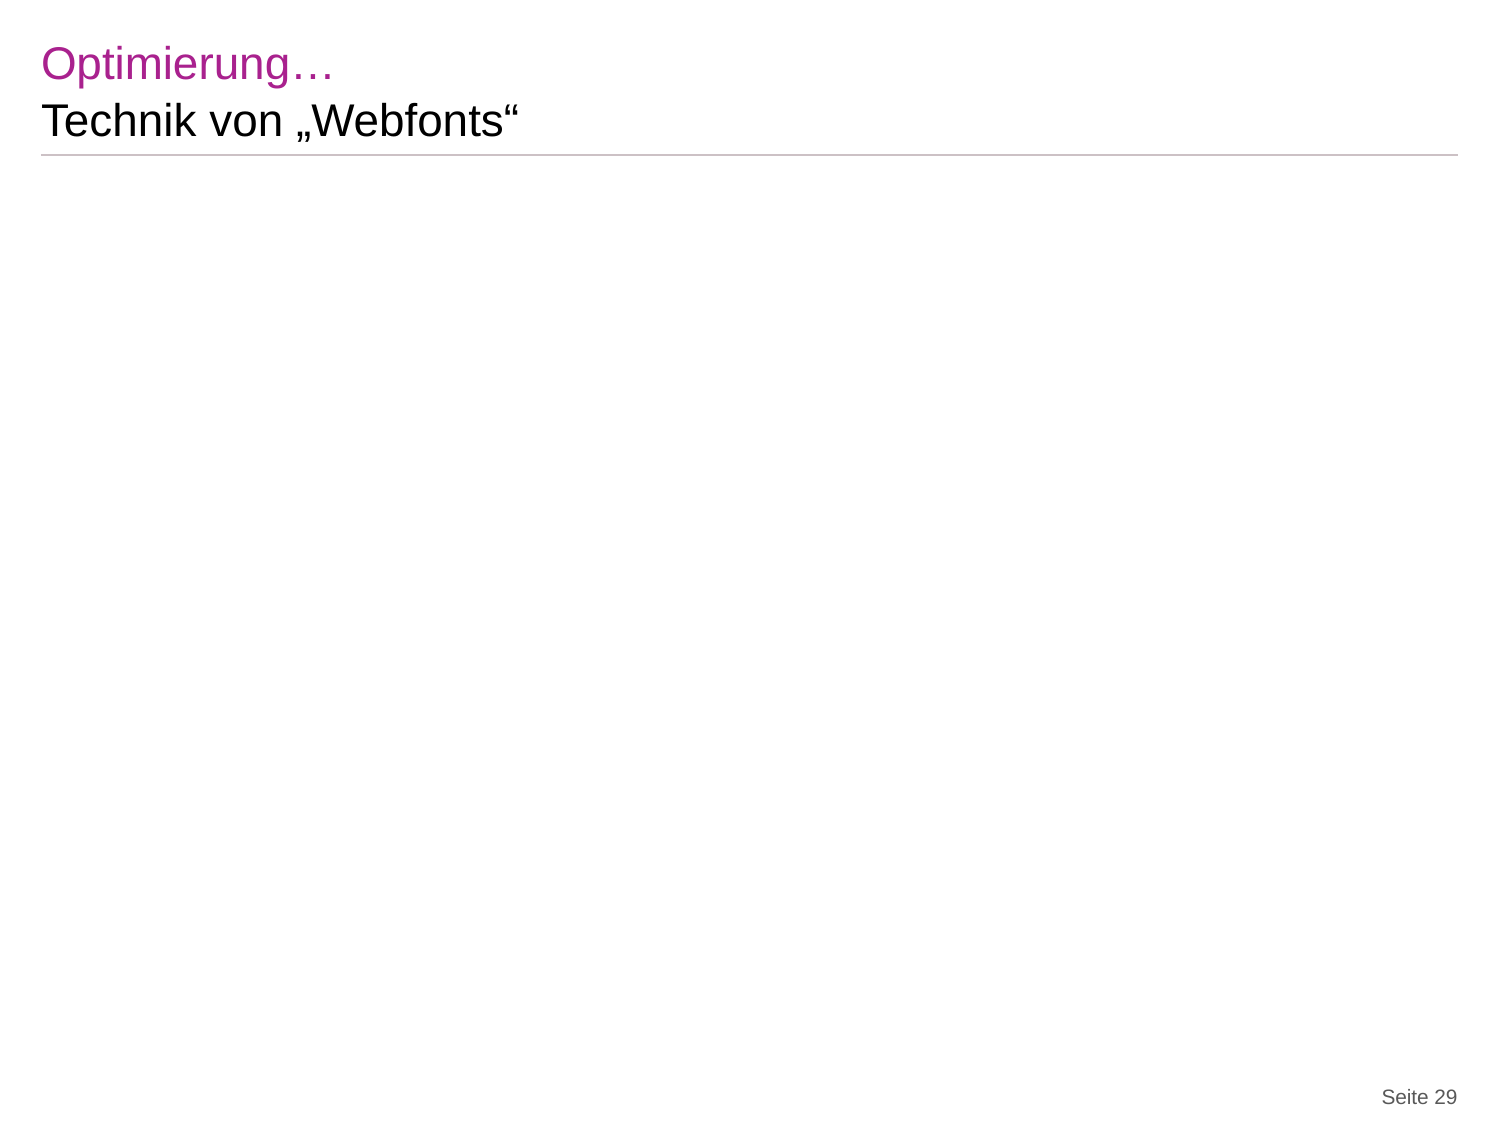

# Optimierung…
Technik von „Webfonts“
Beispiel:
HTML Code
<div data-icon="a" ></div>

CSS Code
[data-icon]:before {
     font-family: „my-new-font";
     src:url("fonts/my-new-font.eot");
     src:url("fonts/my-new-font.eot?#iefix") format("embedded-opentype"),
     url("fonts/my-new-font.woff") format("woff"),
     url("fonts/my-new-font.ttf") format("truetype"),
     url("fonts/my-new-font.svg#my-new-font") format("svg");
     font-weight: normal;
     font-style: normal;

     color: #0000ff;
     font-size: 50em;
}
Beispiel:
HTML Code
<div class="icon icon-bug"></div>

CSS Code
.icon icon-bug {
     font-family: „my-new-font";
     src:url("fonts/my-new-font.eot");
     src:url("fonts/my-new-font.eot?#iefix") format("embedded-opentype"),
     url("fonts/my-new-font.woff") format("woff"),
     url("fonts/my-new-font.ttf") format("truetype"),
     url("fonts/my-new-font.svg#my-new-font") format("svg");
     font-weight: normal;
     font-style: normal;

     content="a";

     color: #0000ff;
     font-size: 50em;
}
SVG Dateien erzeugen (Inkscape, Illustratror, Gimp)
oder
bereits vorhandene *.svg verwenden
Webfont erzeugen
In HTML verwenden
(bei Bedarf CSS anpassen)

Seite 29